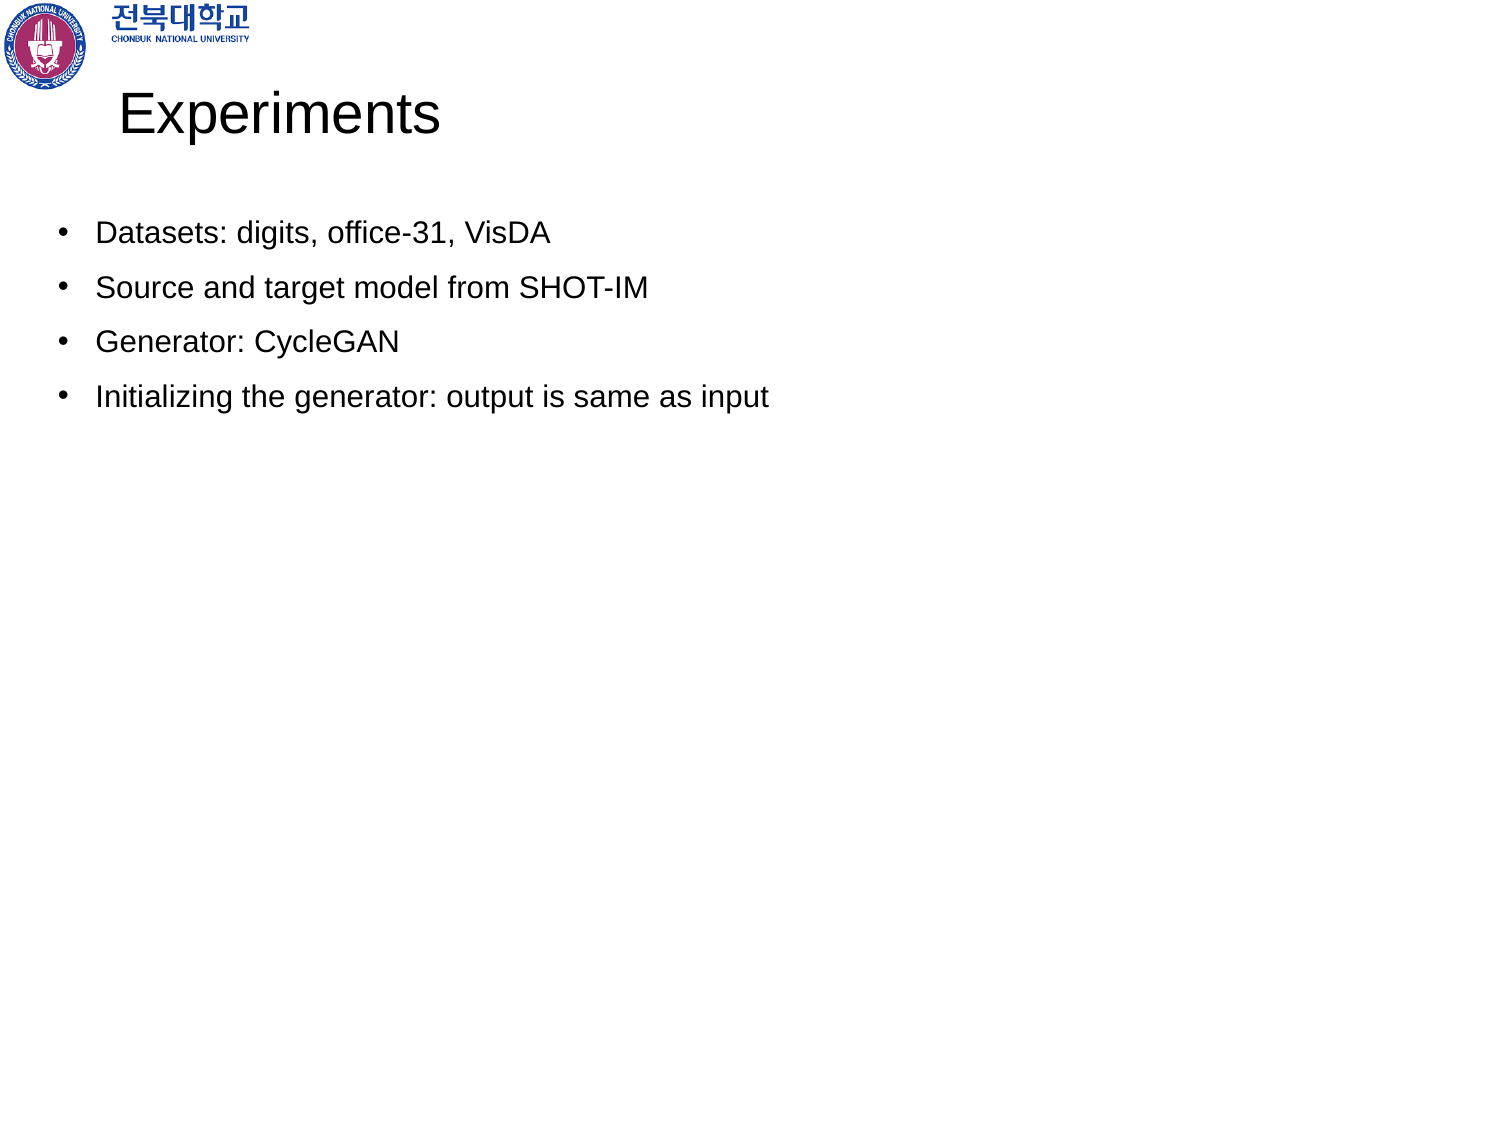

# Experiments
Datasets: digits, office-31, VisDA
Source and target model from SHOT-IM
Generator: CycleGAN
Initializing the generator: output is same as input